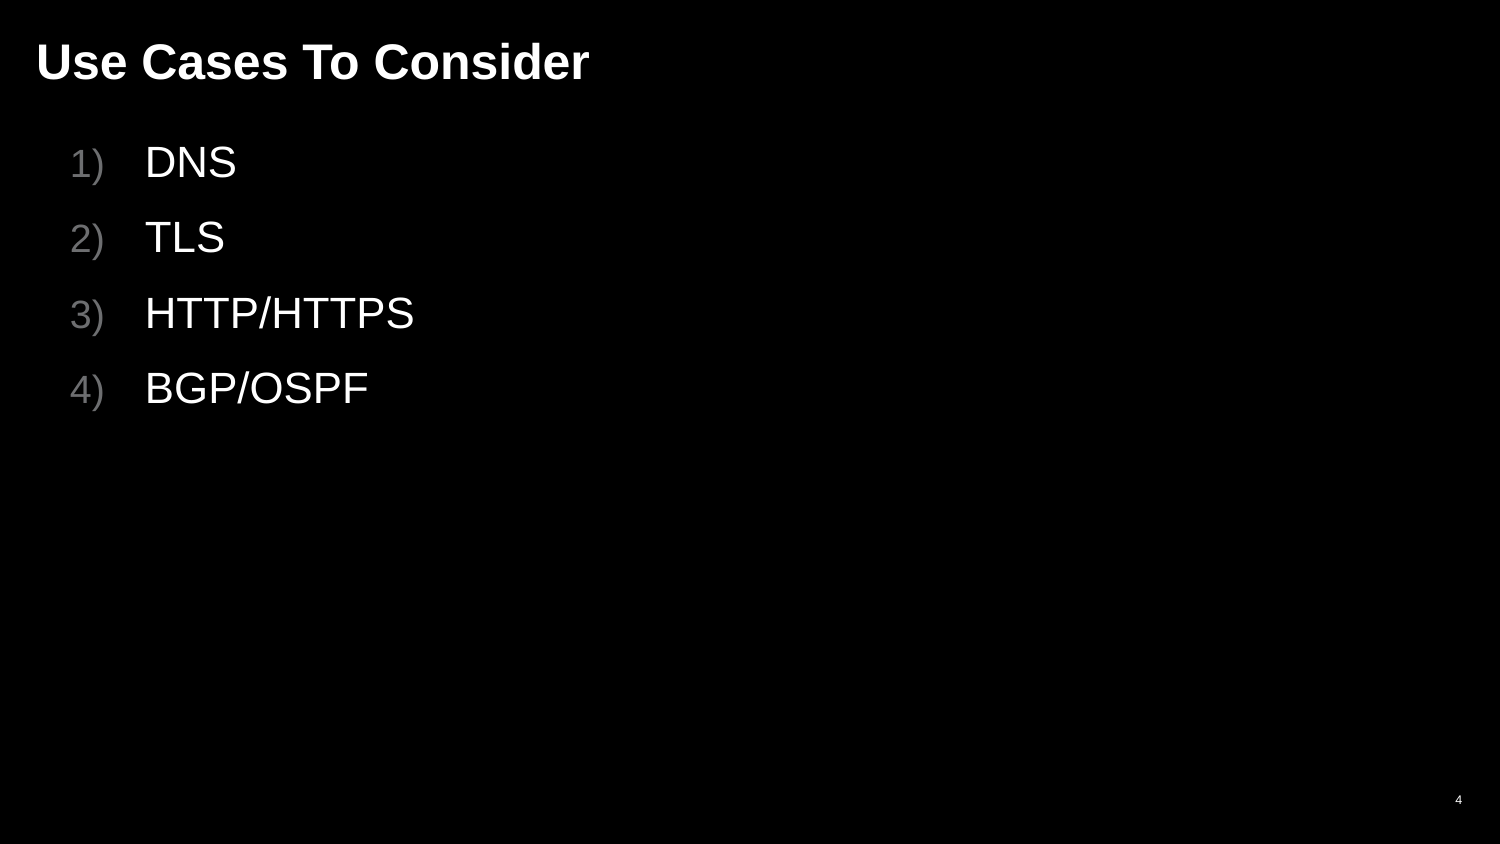

# Use Cases To Consider
DNS
TLS
HTTP/HTTPS
BGP/OSPF

4